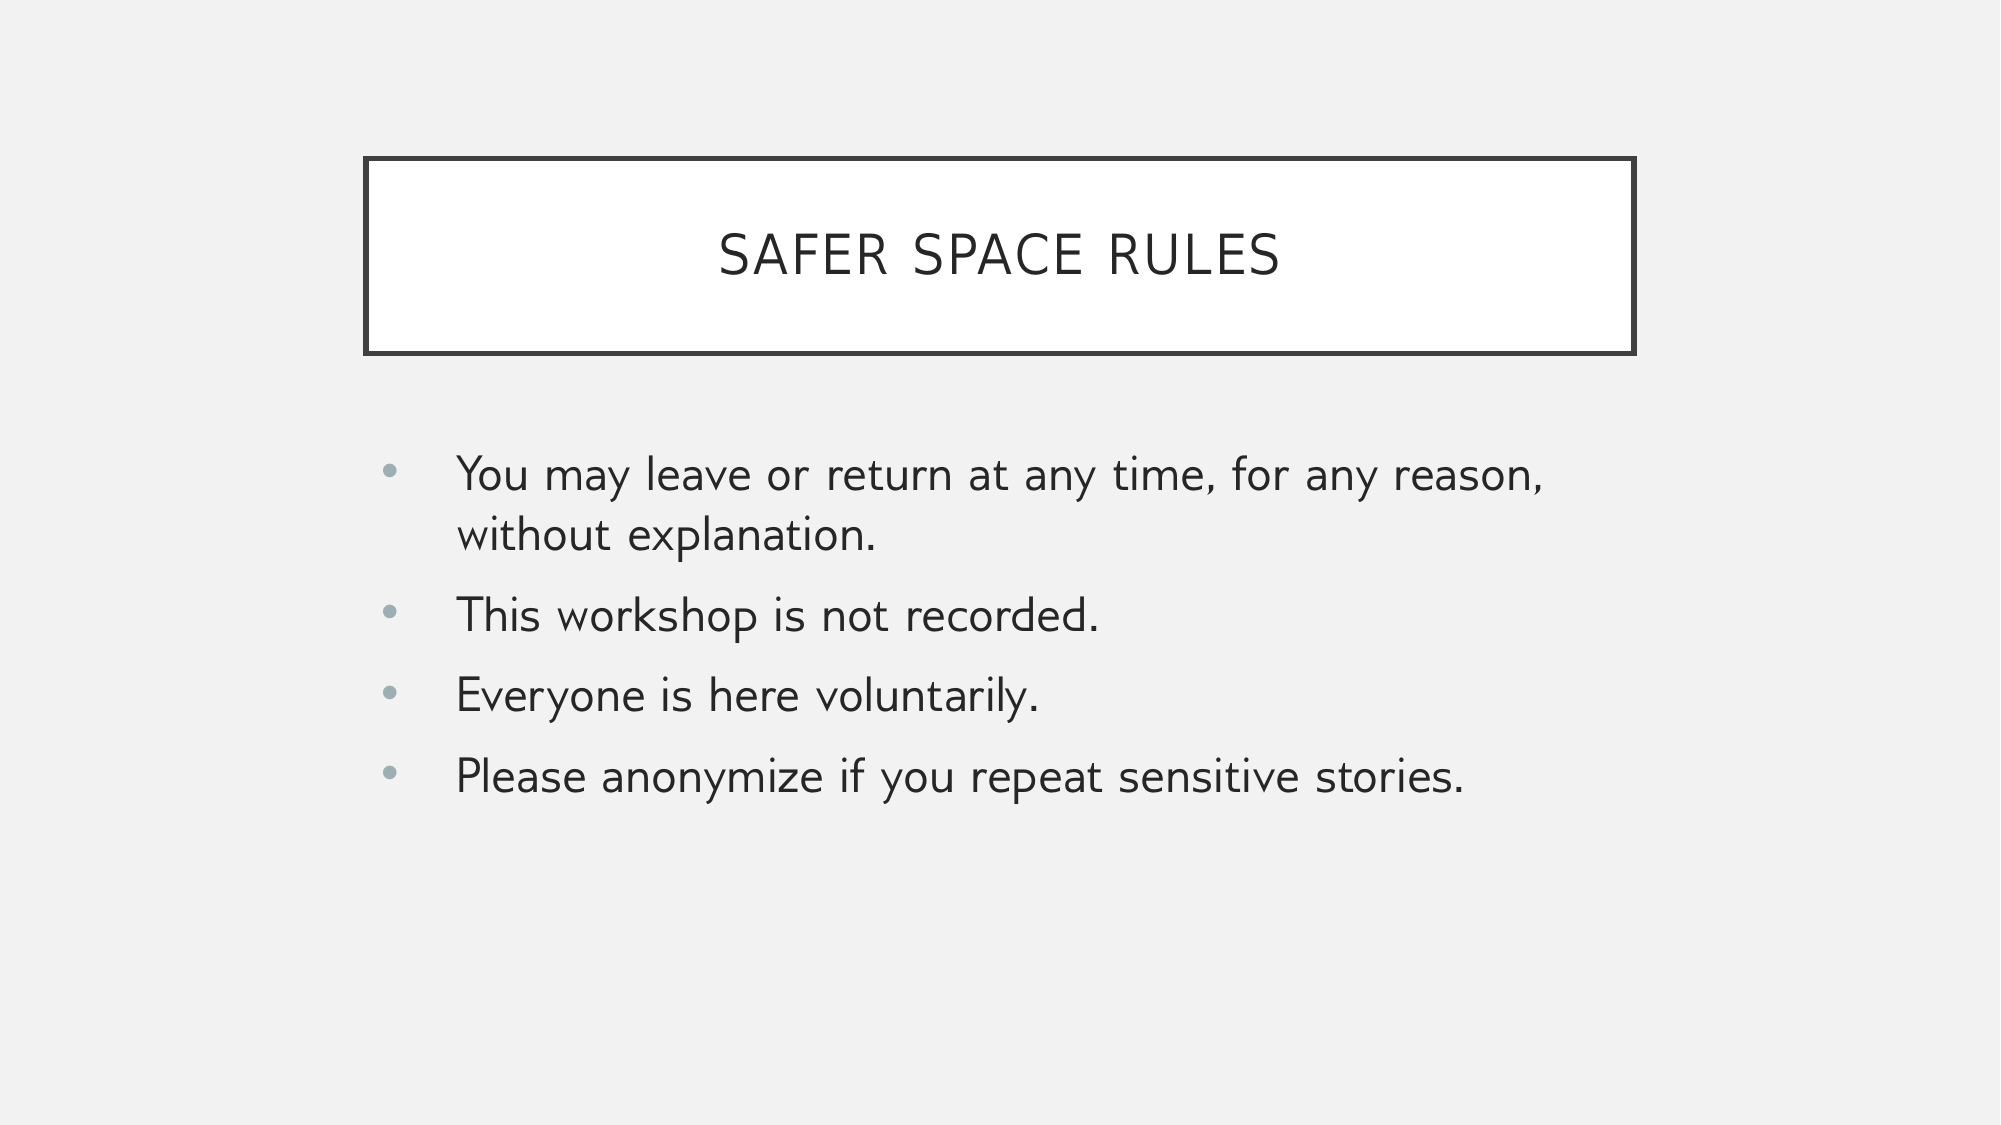

# Safer Space Rules
You may leave or return at any time, for any reason, without explanation.
This workshop is not recorded.
Everyone is here voluntarily.
Please anonymize if you repeat sensitive stories.